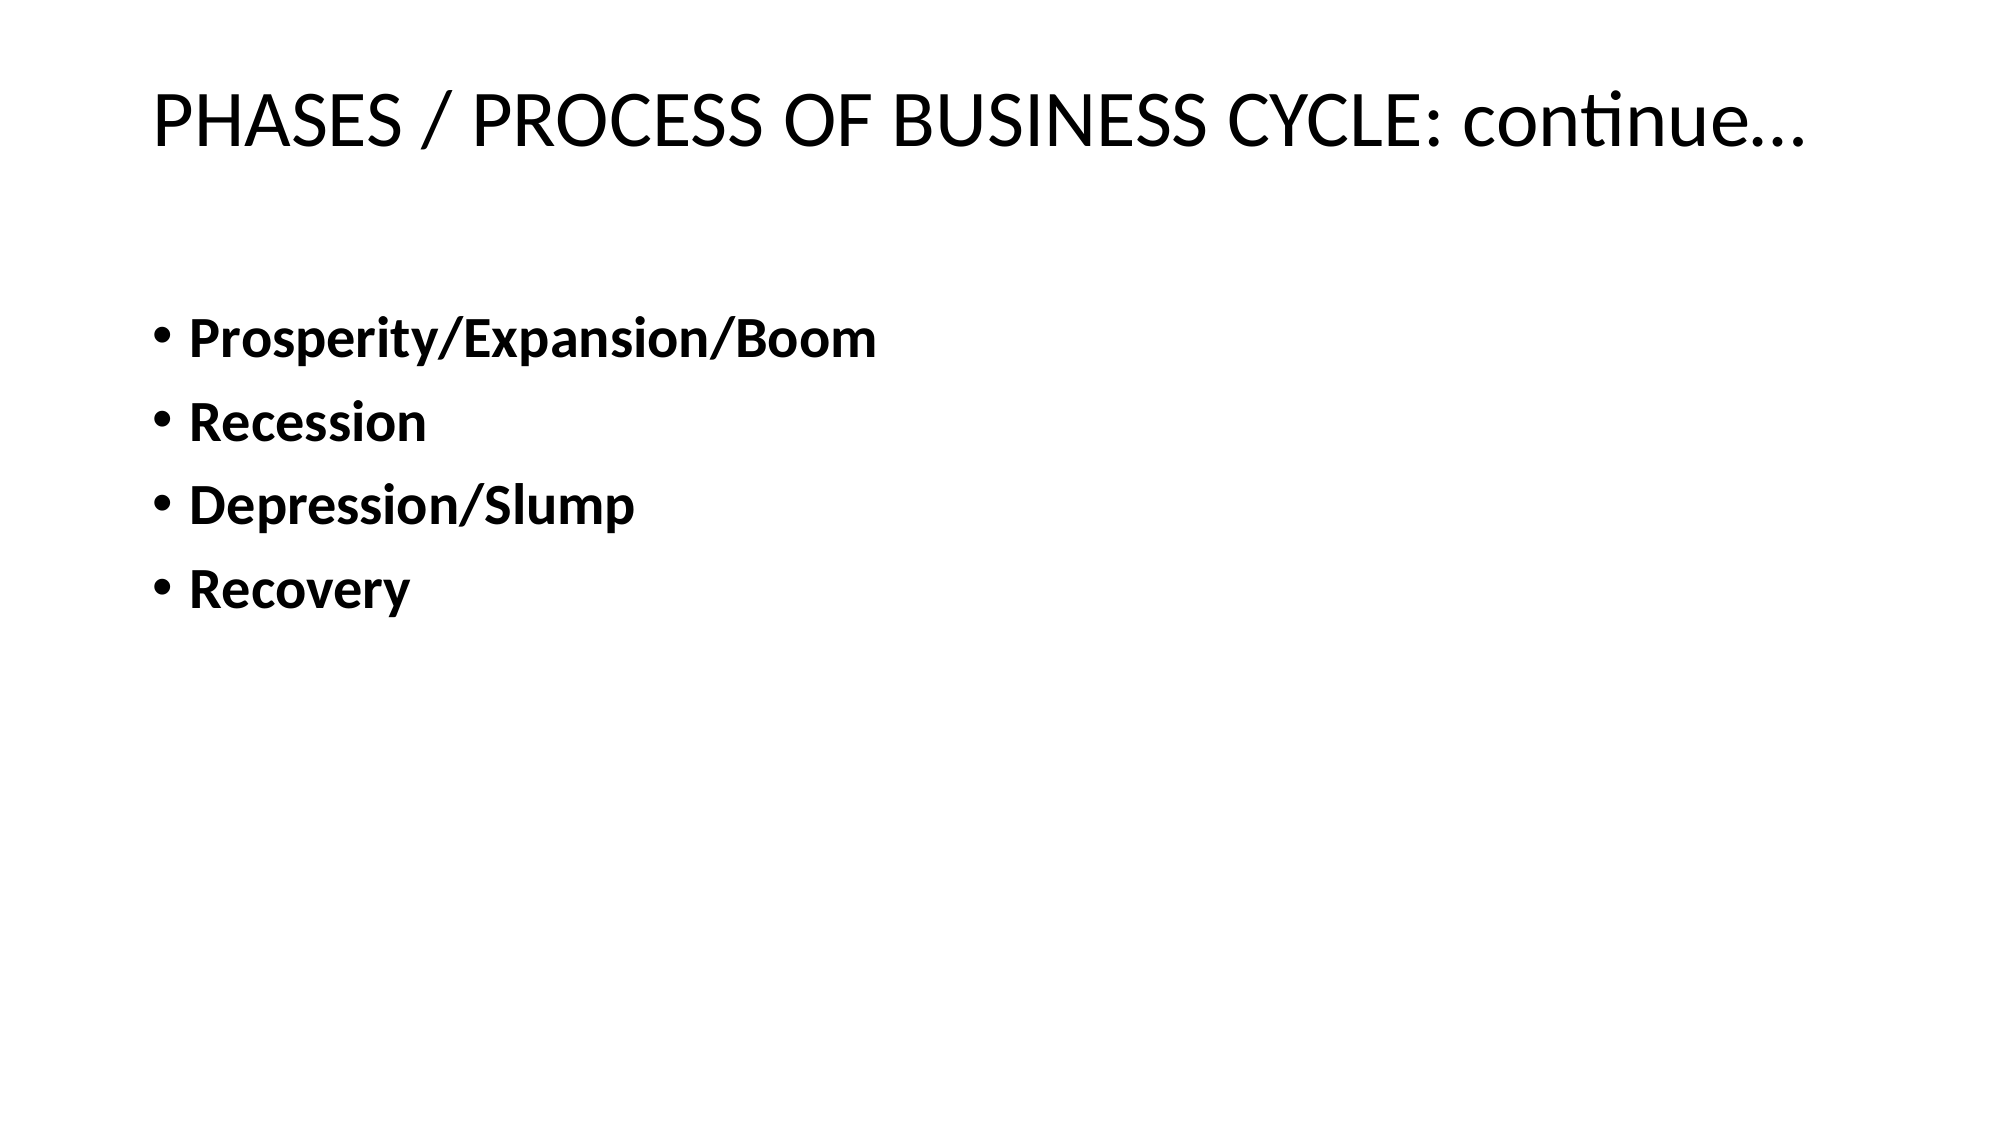

# PHASES / PROCESS OF BUSINESS CYCLE: continue…
Prosperity/Expansion/Boom
Recession
Depression/Slump
Recovery